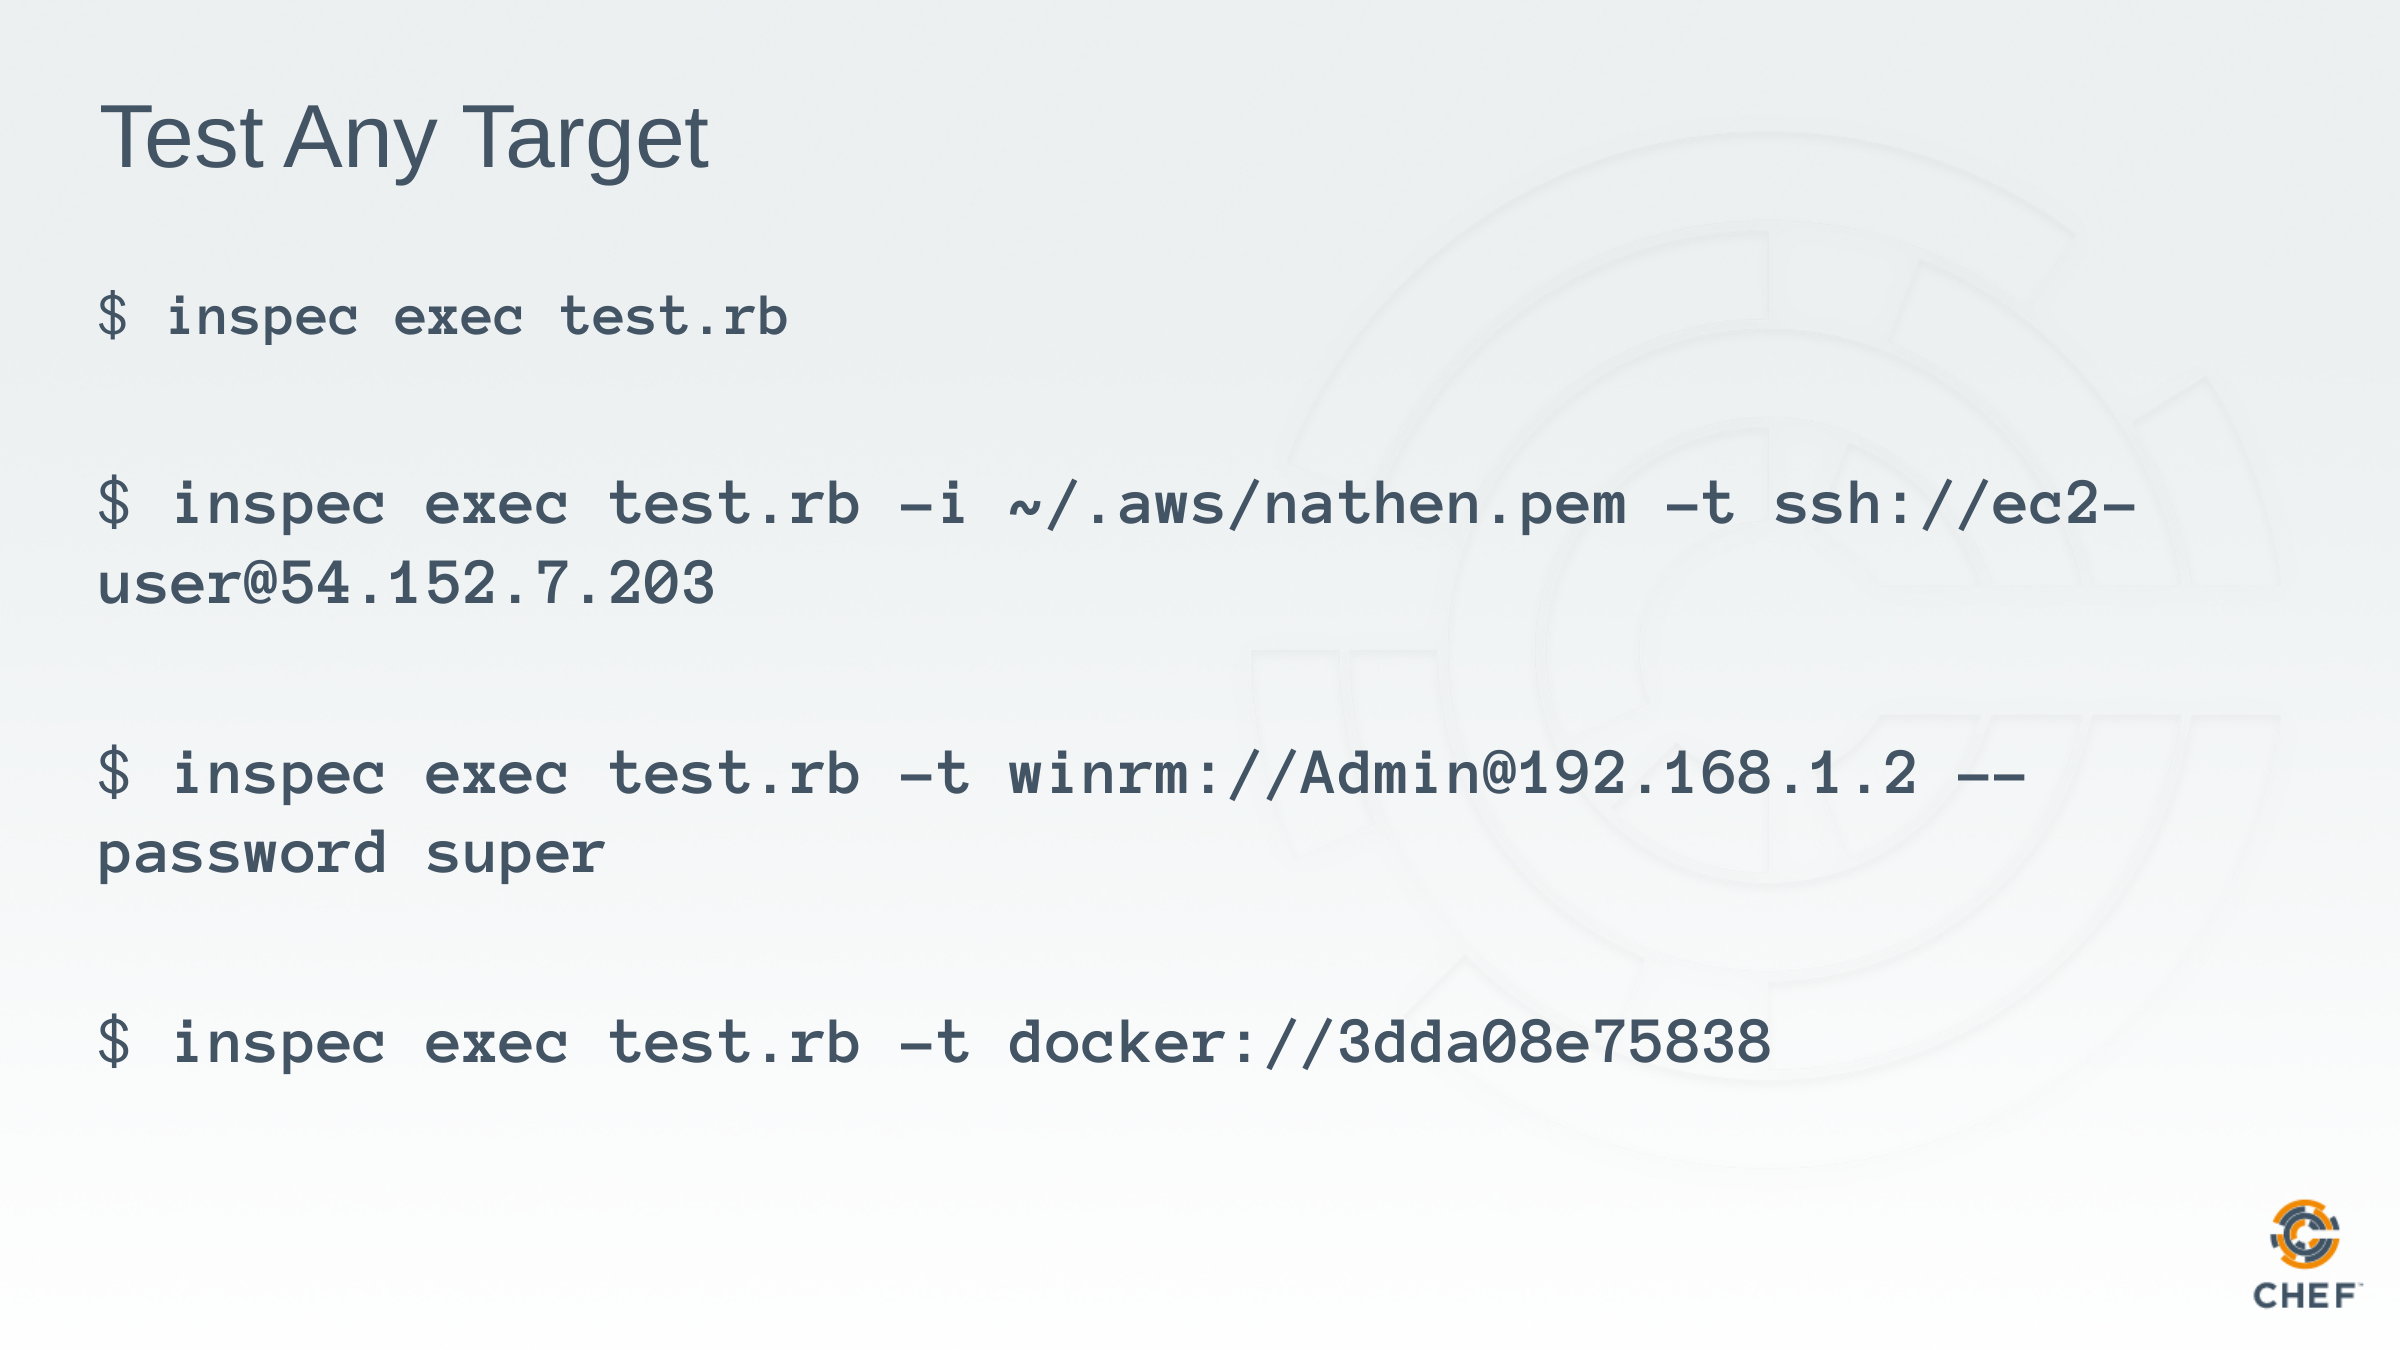

# Test Any Target
$ inspec exec test.rb

$ inspec exec test.rb -i ~/.aws/nathen.pem -t ssh://ec2-user@54.152.7.203

$ inspec exec test.rb -t winrm://Admin@192.168.1.2 --password super

$ inspec exec test.rb -t docker://3dda08e75838